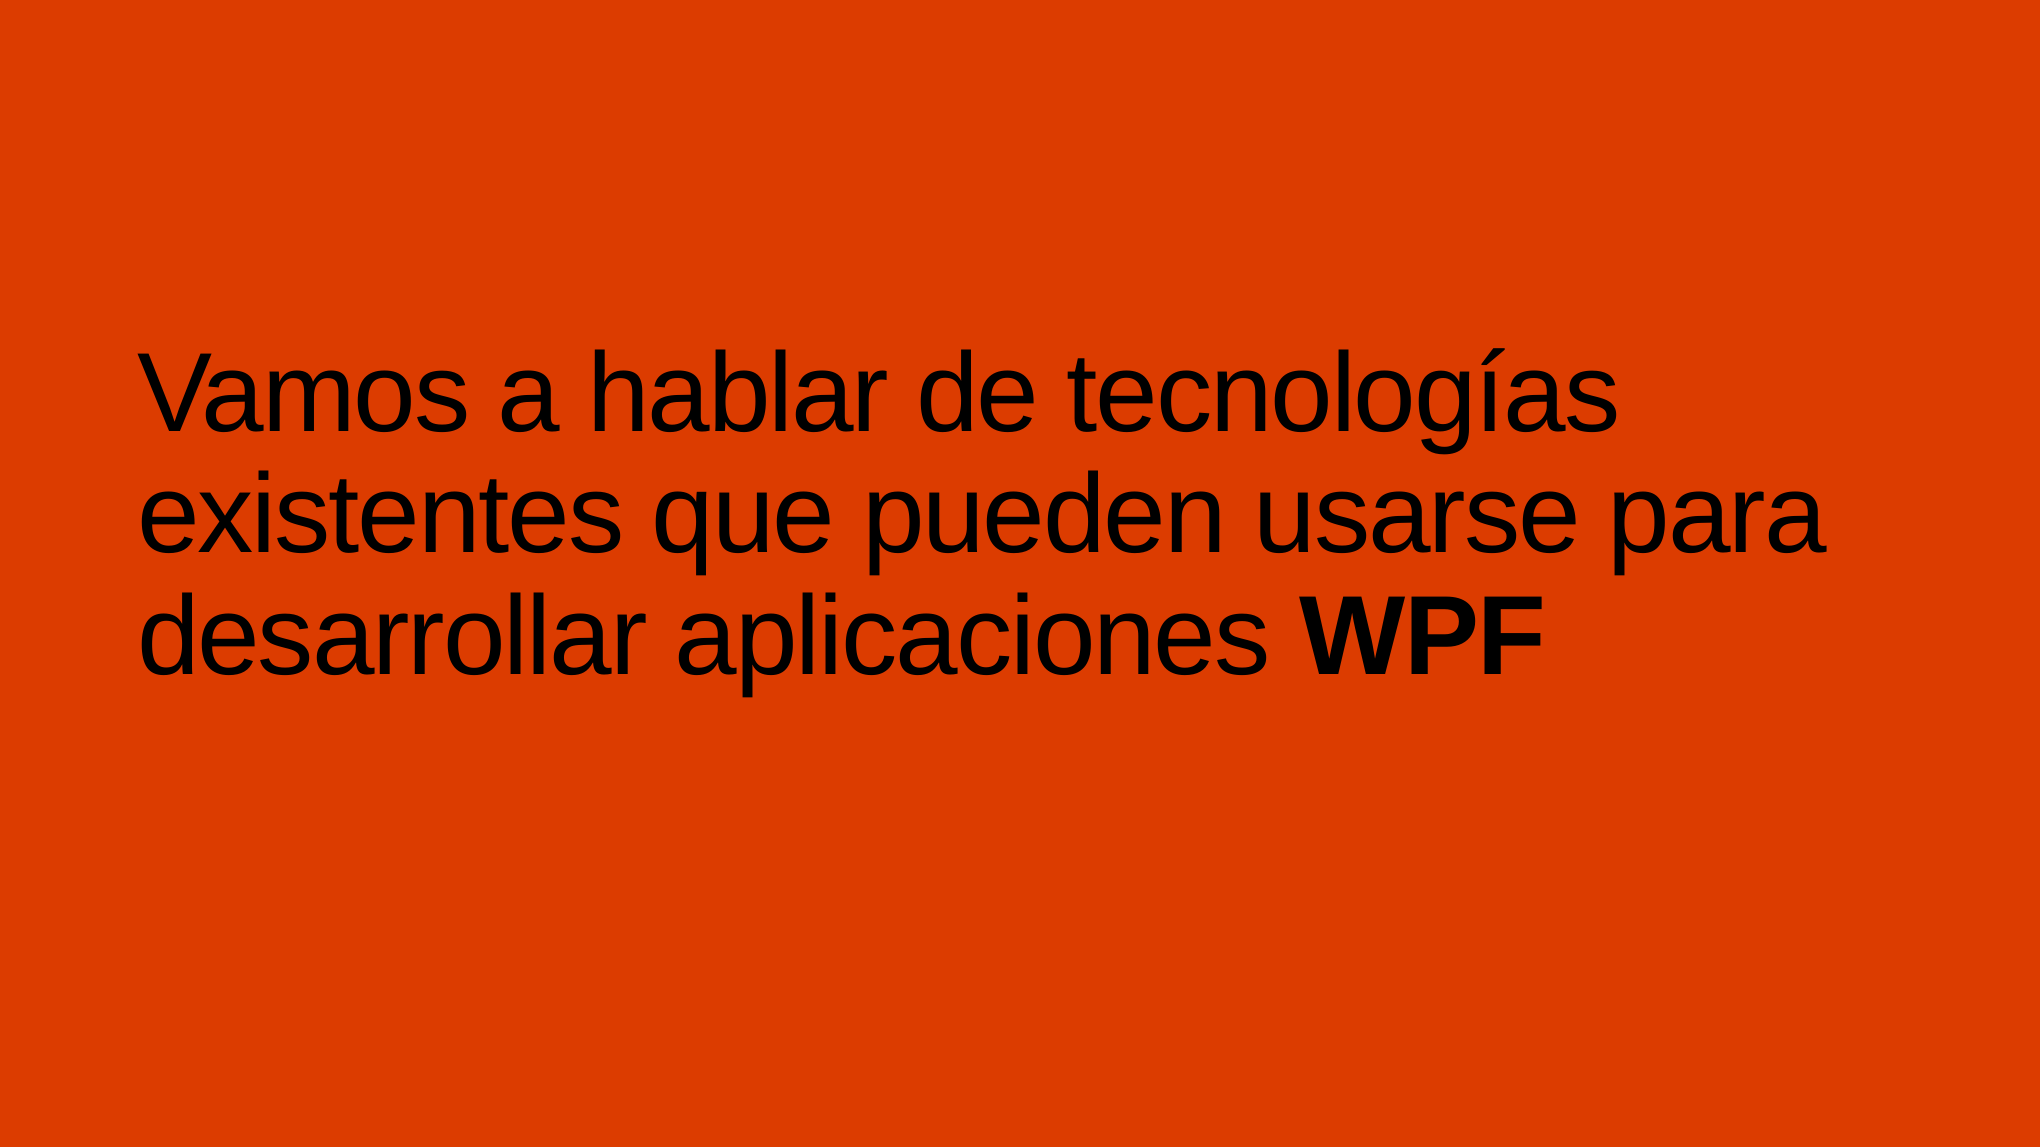

# Vamos a hablar de tecnologías existentes que pueden usarse para desarrollar aplicaciones WPF